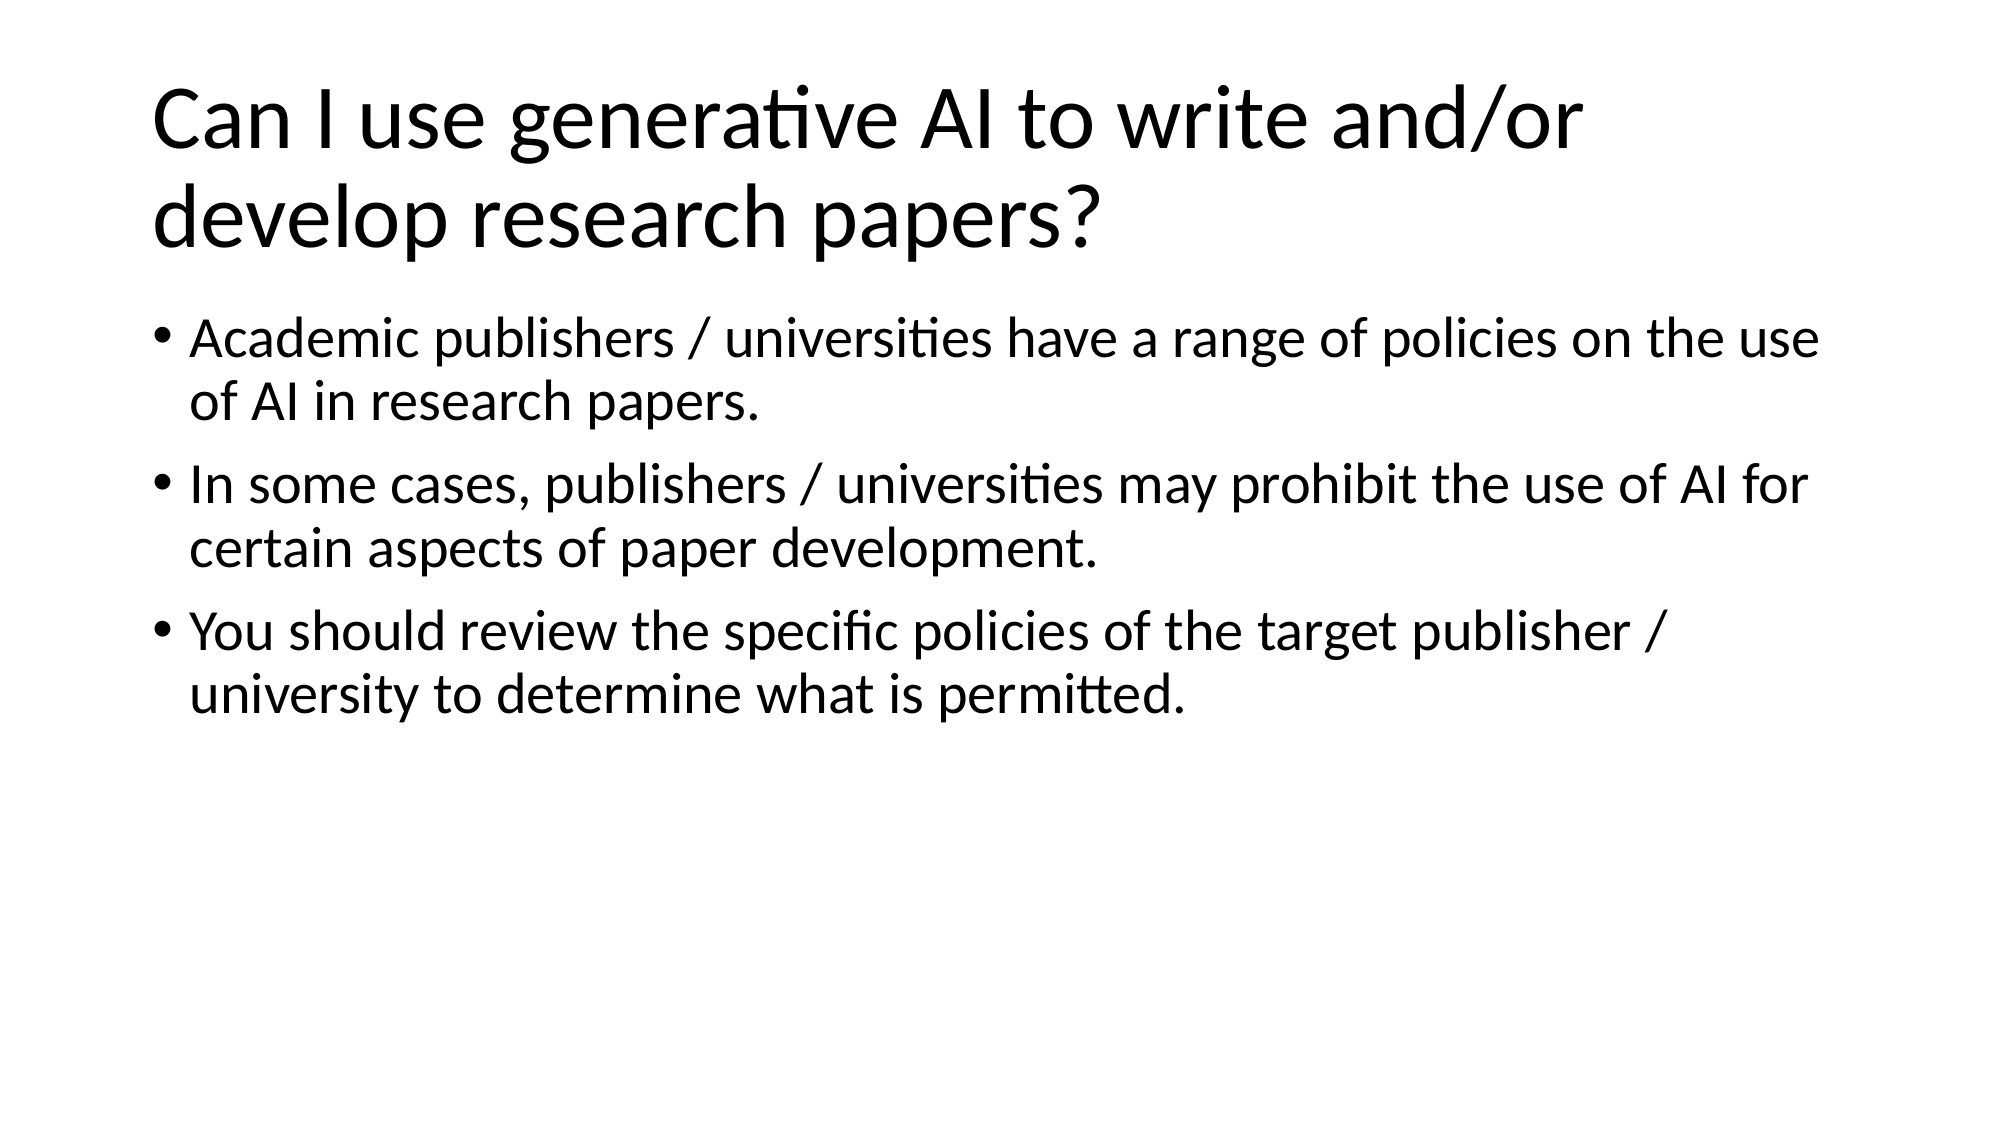

# Can I use generative AI to write and/or develop research papers?
Academic publishers / universities have a range of policies on the use of AI in research papers.
In some cases, publishers / universities may prohibit the use of AI for certain aspects of paper development.
You should review the specific policies of the target publisher / university to determine what is permitted.